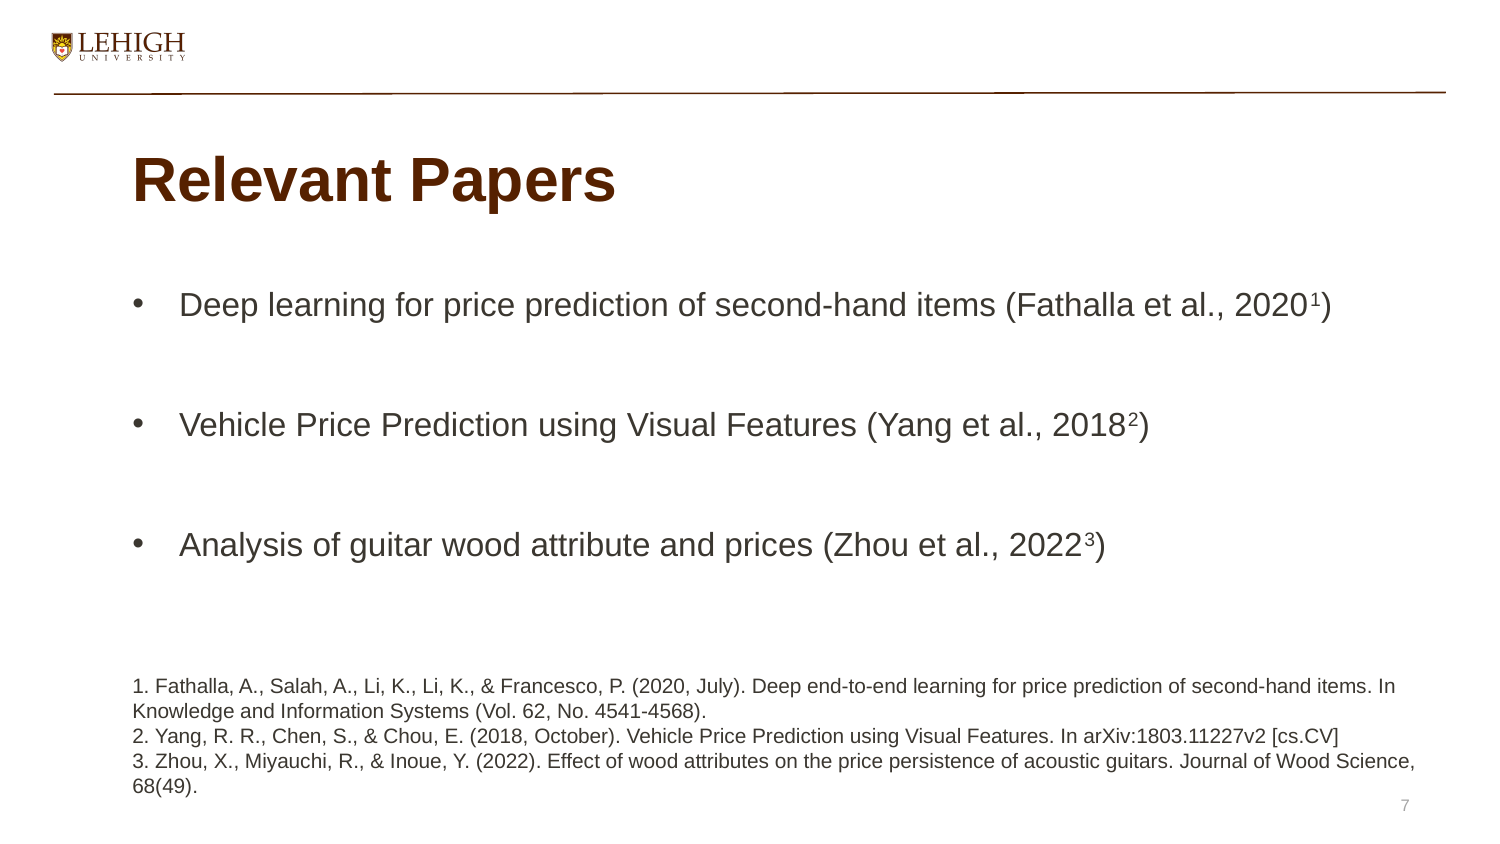

# Relevant Papers
Deep learning for price prediction of second-hand items (Fathalla et al., 20201)

Vehicle Price Prediction using Visual Features (Yang et al., 20182)

Analysis of guitar wood attribute and prices (Zhou et al., 20223)

1. Fathalla, A., Salah, A., Li, K., Li, K., & Francesco, P. (2020, July). Deep end-to-end learning for price prediction of second-hand items. In Knowledge and Information Systems (Vol. 62, No. 4541-4568).
2. Yang, R. R., Chen, S., & Chou, E. (2018, October). Vehicle Price Prediction using Visual Features. In arXiv:1803.11227v2 [cs.CV]
3. Zhou, X., Miyauchi, R., & Inoue, Y. (2022). Effect of wood attributes on the price persistence of acoustic guitars. Journal of Wood Science, 68(49).